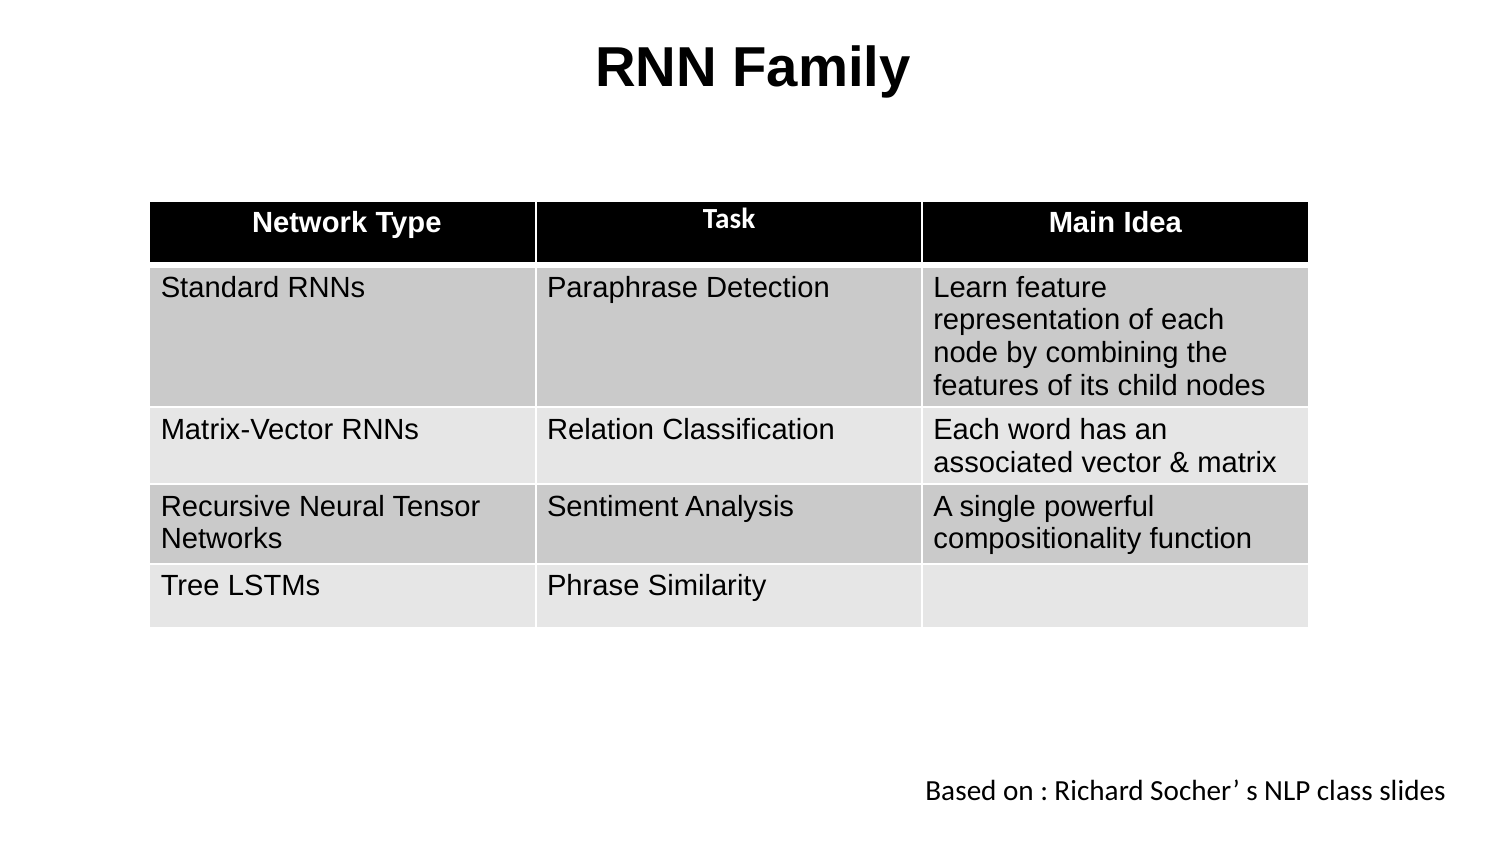

RNN Family
| Network Type | Task | Main Idea |
| --- | --- | --- |
| Standard RNNs | Paraphrase Detection | Learn feature representation of each node by combining the features of its child nodes |
| Matrix-Vector RNNs | Relation Classification | Each word has an associated vector & matrix |
| Recursive Neural Tensor Networks | Sentiment Analysis | A single powerful compositionality function |
| Tree LSTMs | Phrase Similarity |  |

Based on : Richard Socher’ s NLP class slides